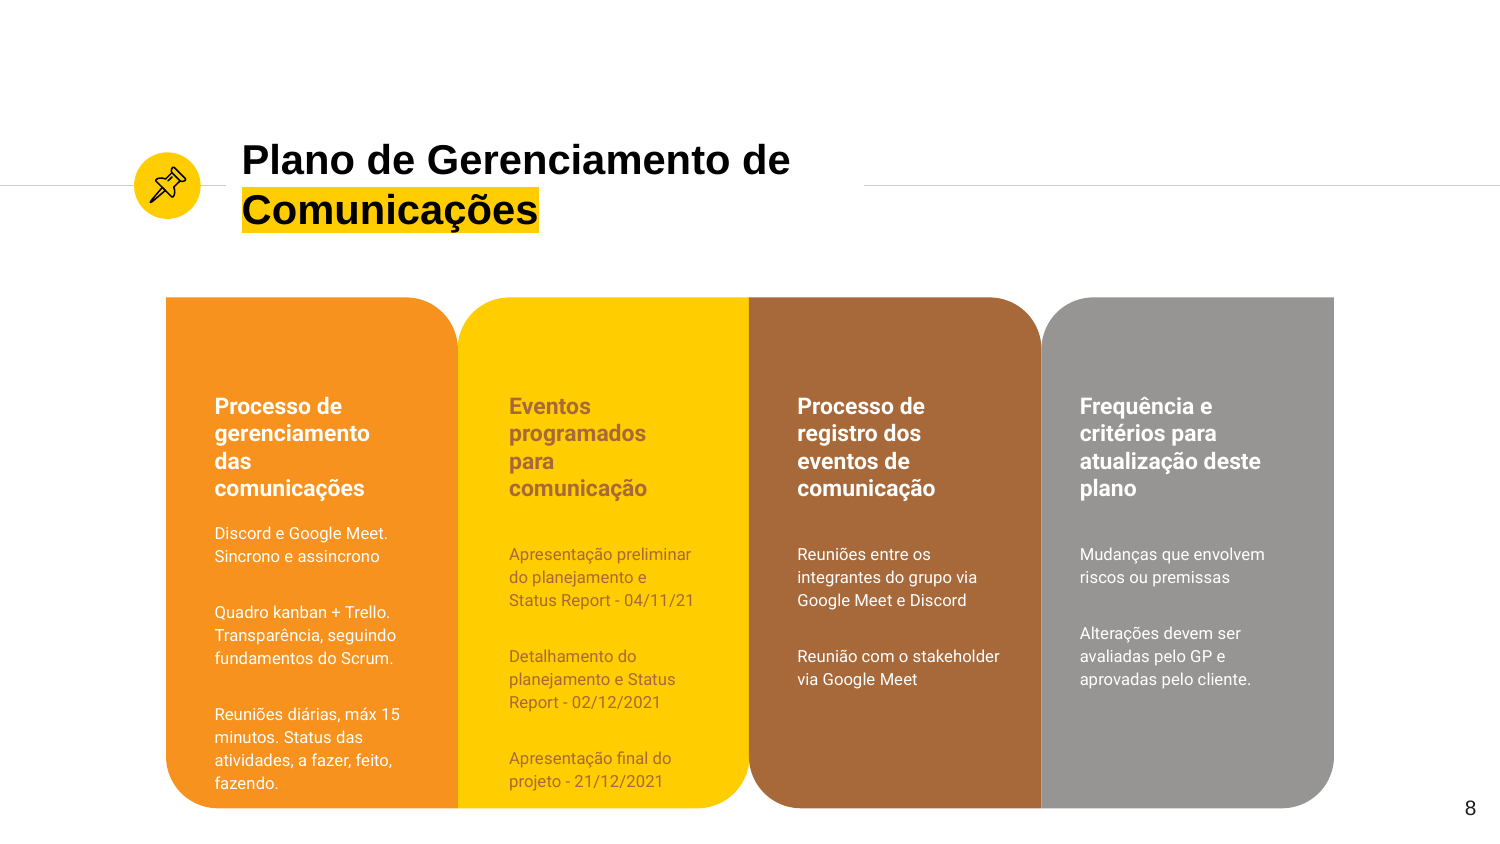

# Plano de Gerenciamento de Comunicações

Processo de gerenciamento das comunicações
Discord e Google Meet. Sincrono e assincrono
Quadro kanban + Trello. Transparência, seguindo fundamentos do Scrum.
Reuniões diárias, máx 15 minutos. Status das atividades, a fazer, feito, fazendo.

Eventos programados para comunicação

Apresentação preliminar do planejamento e Status Report - 04/11/21
Detalhamento do planejamento e Status Report - 02/12/2021
Apresentação final do projeto - 21/12/2021

Processo de registro dos eventos de comunicação

Reuniões entre os integrantes do grupo via Google Meet e Discord
Reunião com o stakeholder via Google Meet

Frequência e critérios para atualização deste plano

Mudanças que envolvem riscos ou premissas
Alterações devem ser avaliadas pelo GP e aprovadas pelo cliente.

8